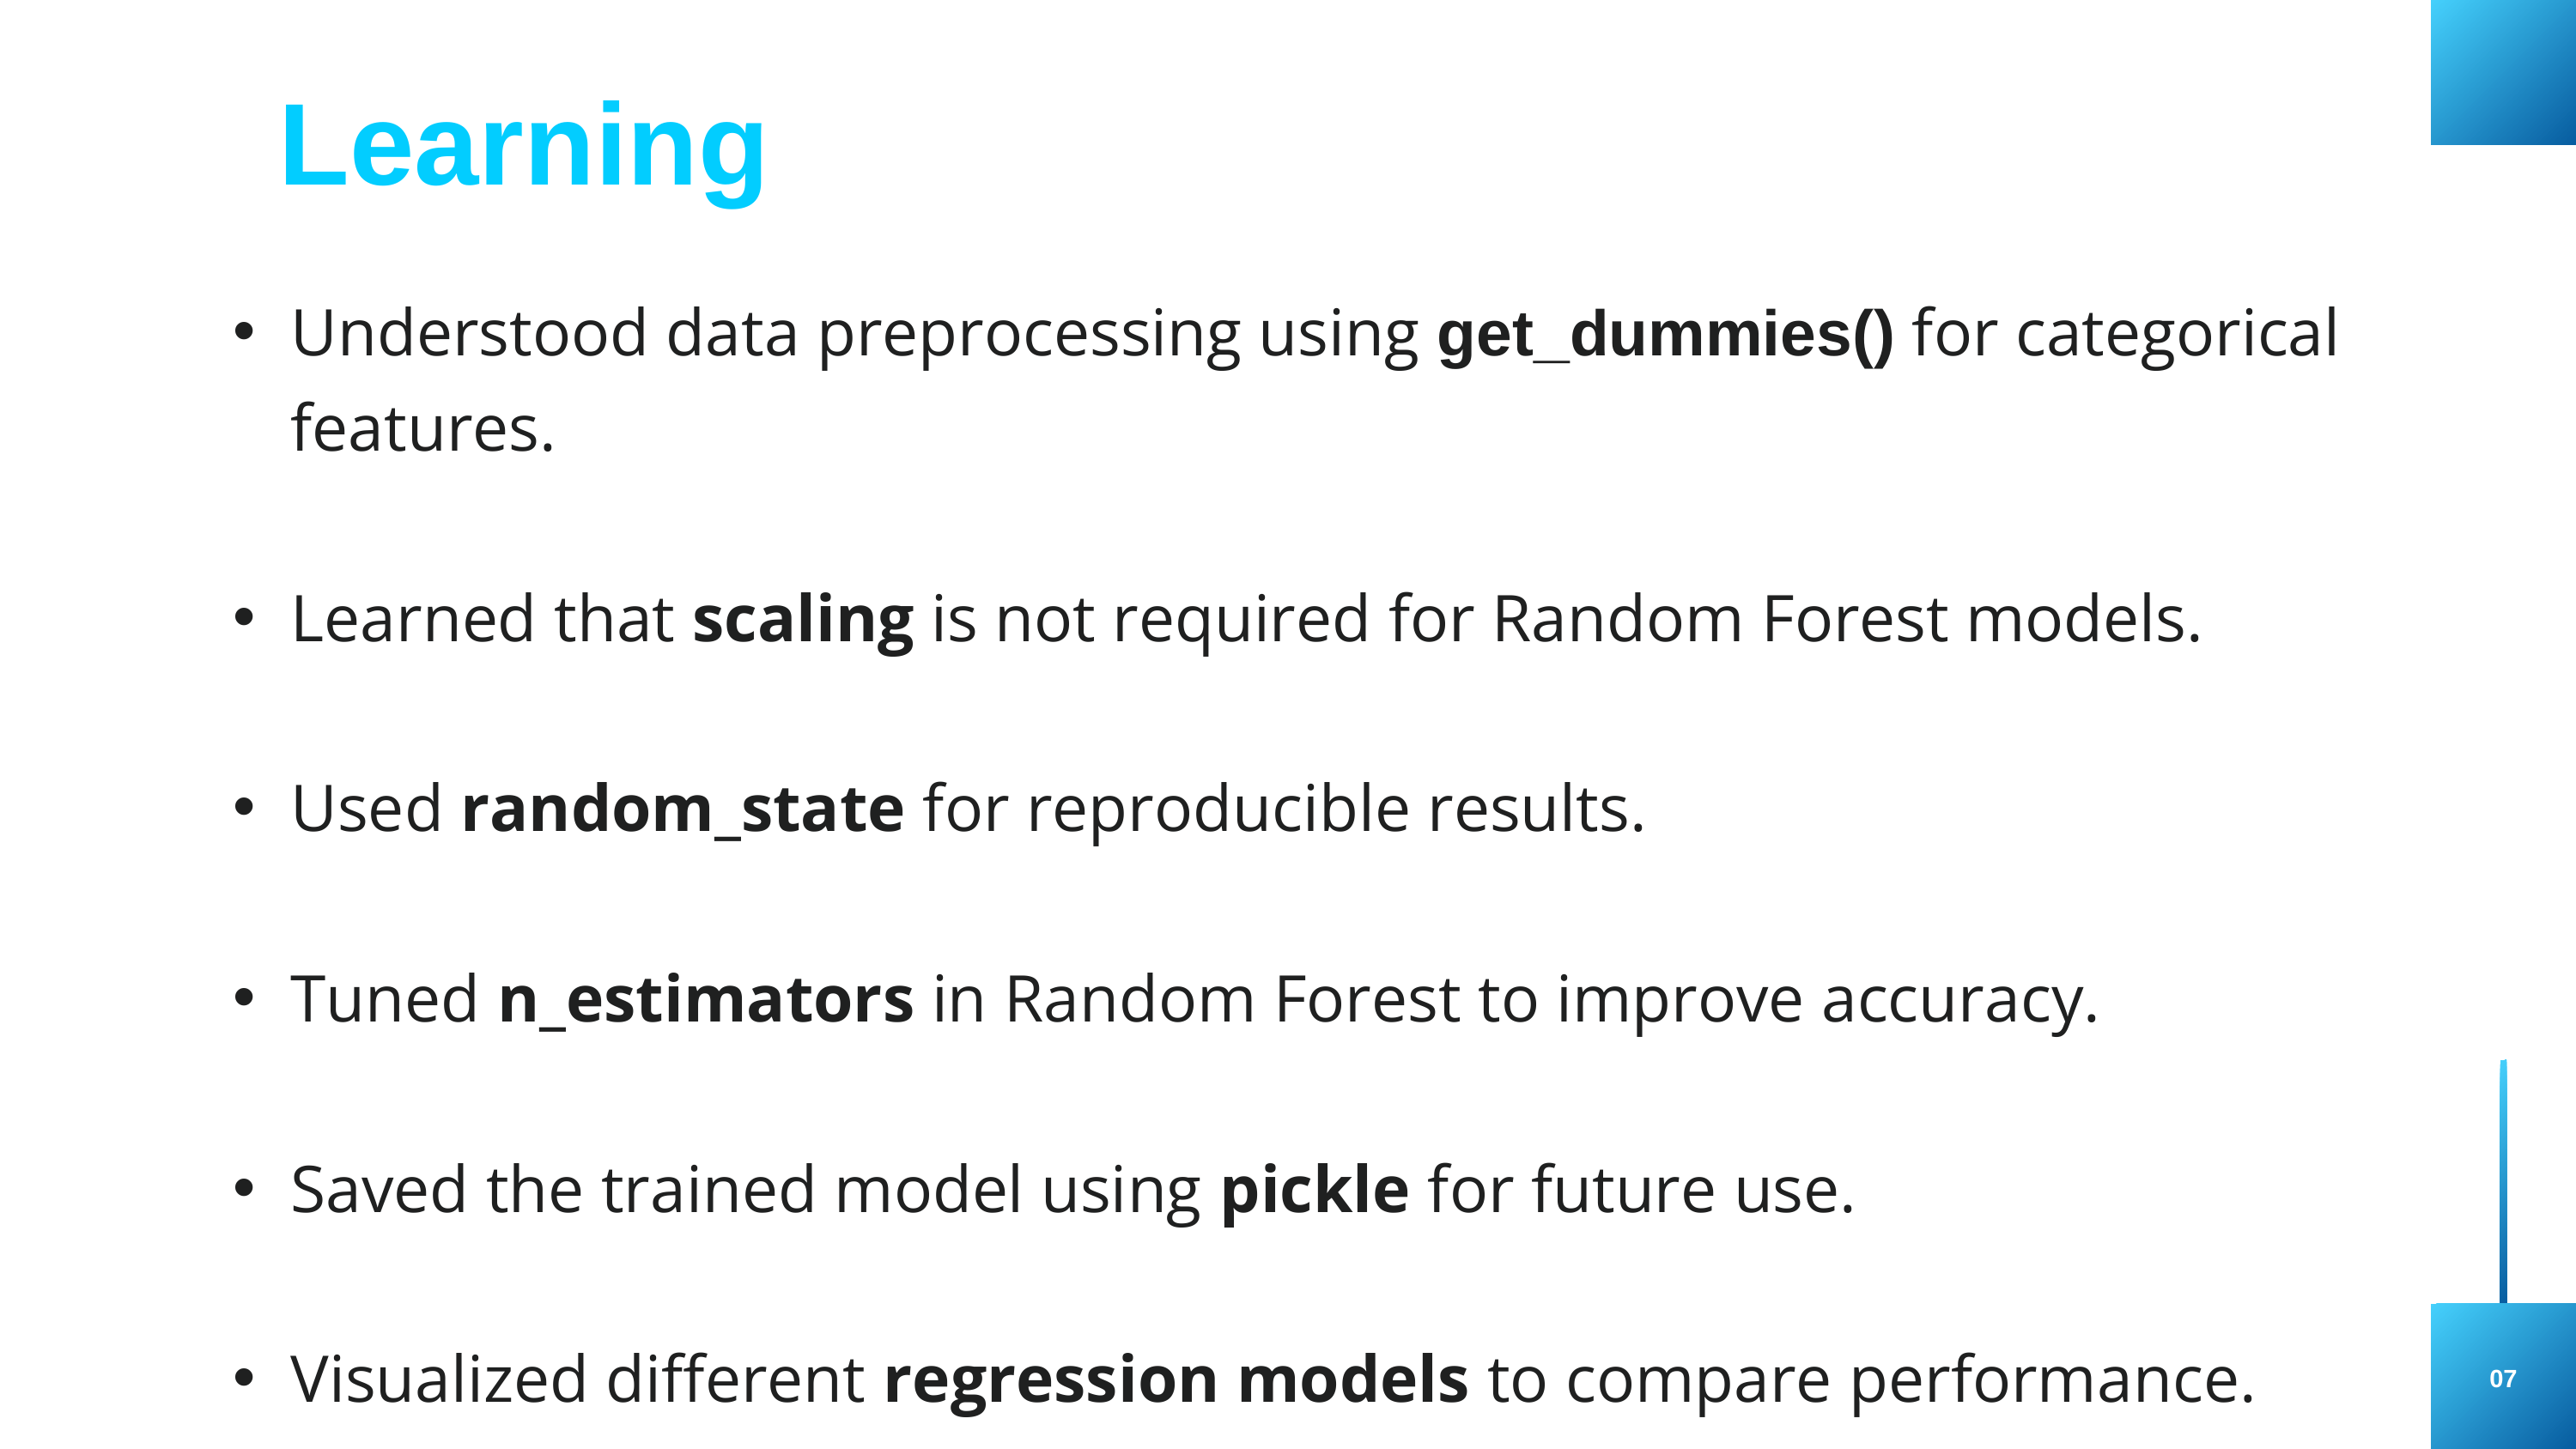

Learning
Understood data preprocessing using get_dummies() for categorical features.

Learned that scaling is not required for Random Forest models.

Used random_state for reproducible results.

Tuned n_estimators in Random Forest to improve accuracy.

Saved the trained model using pickle for future use.

Visualized different regression models to compare performance.

07